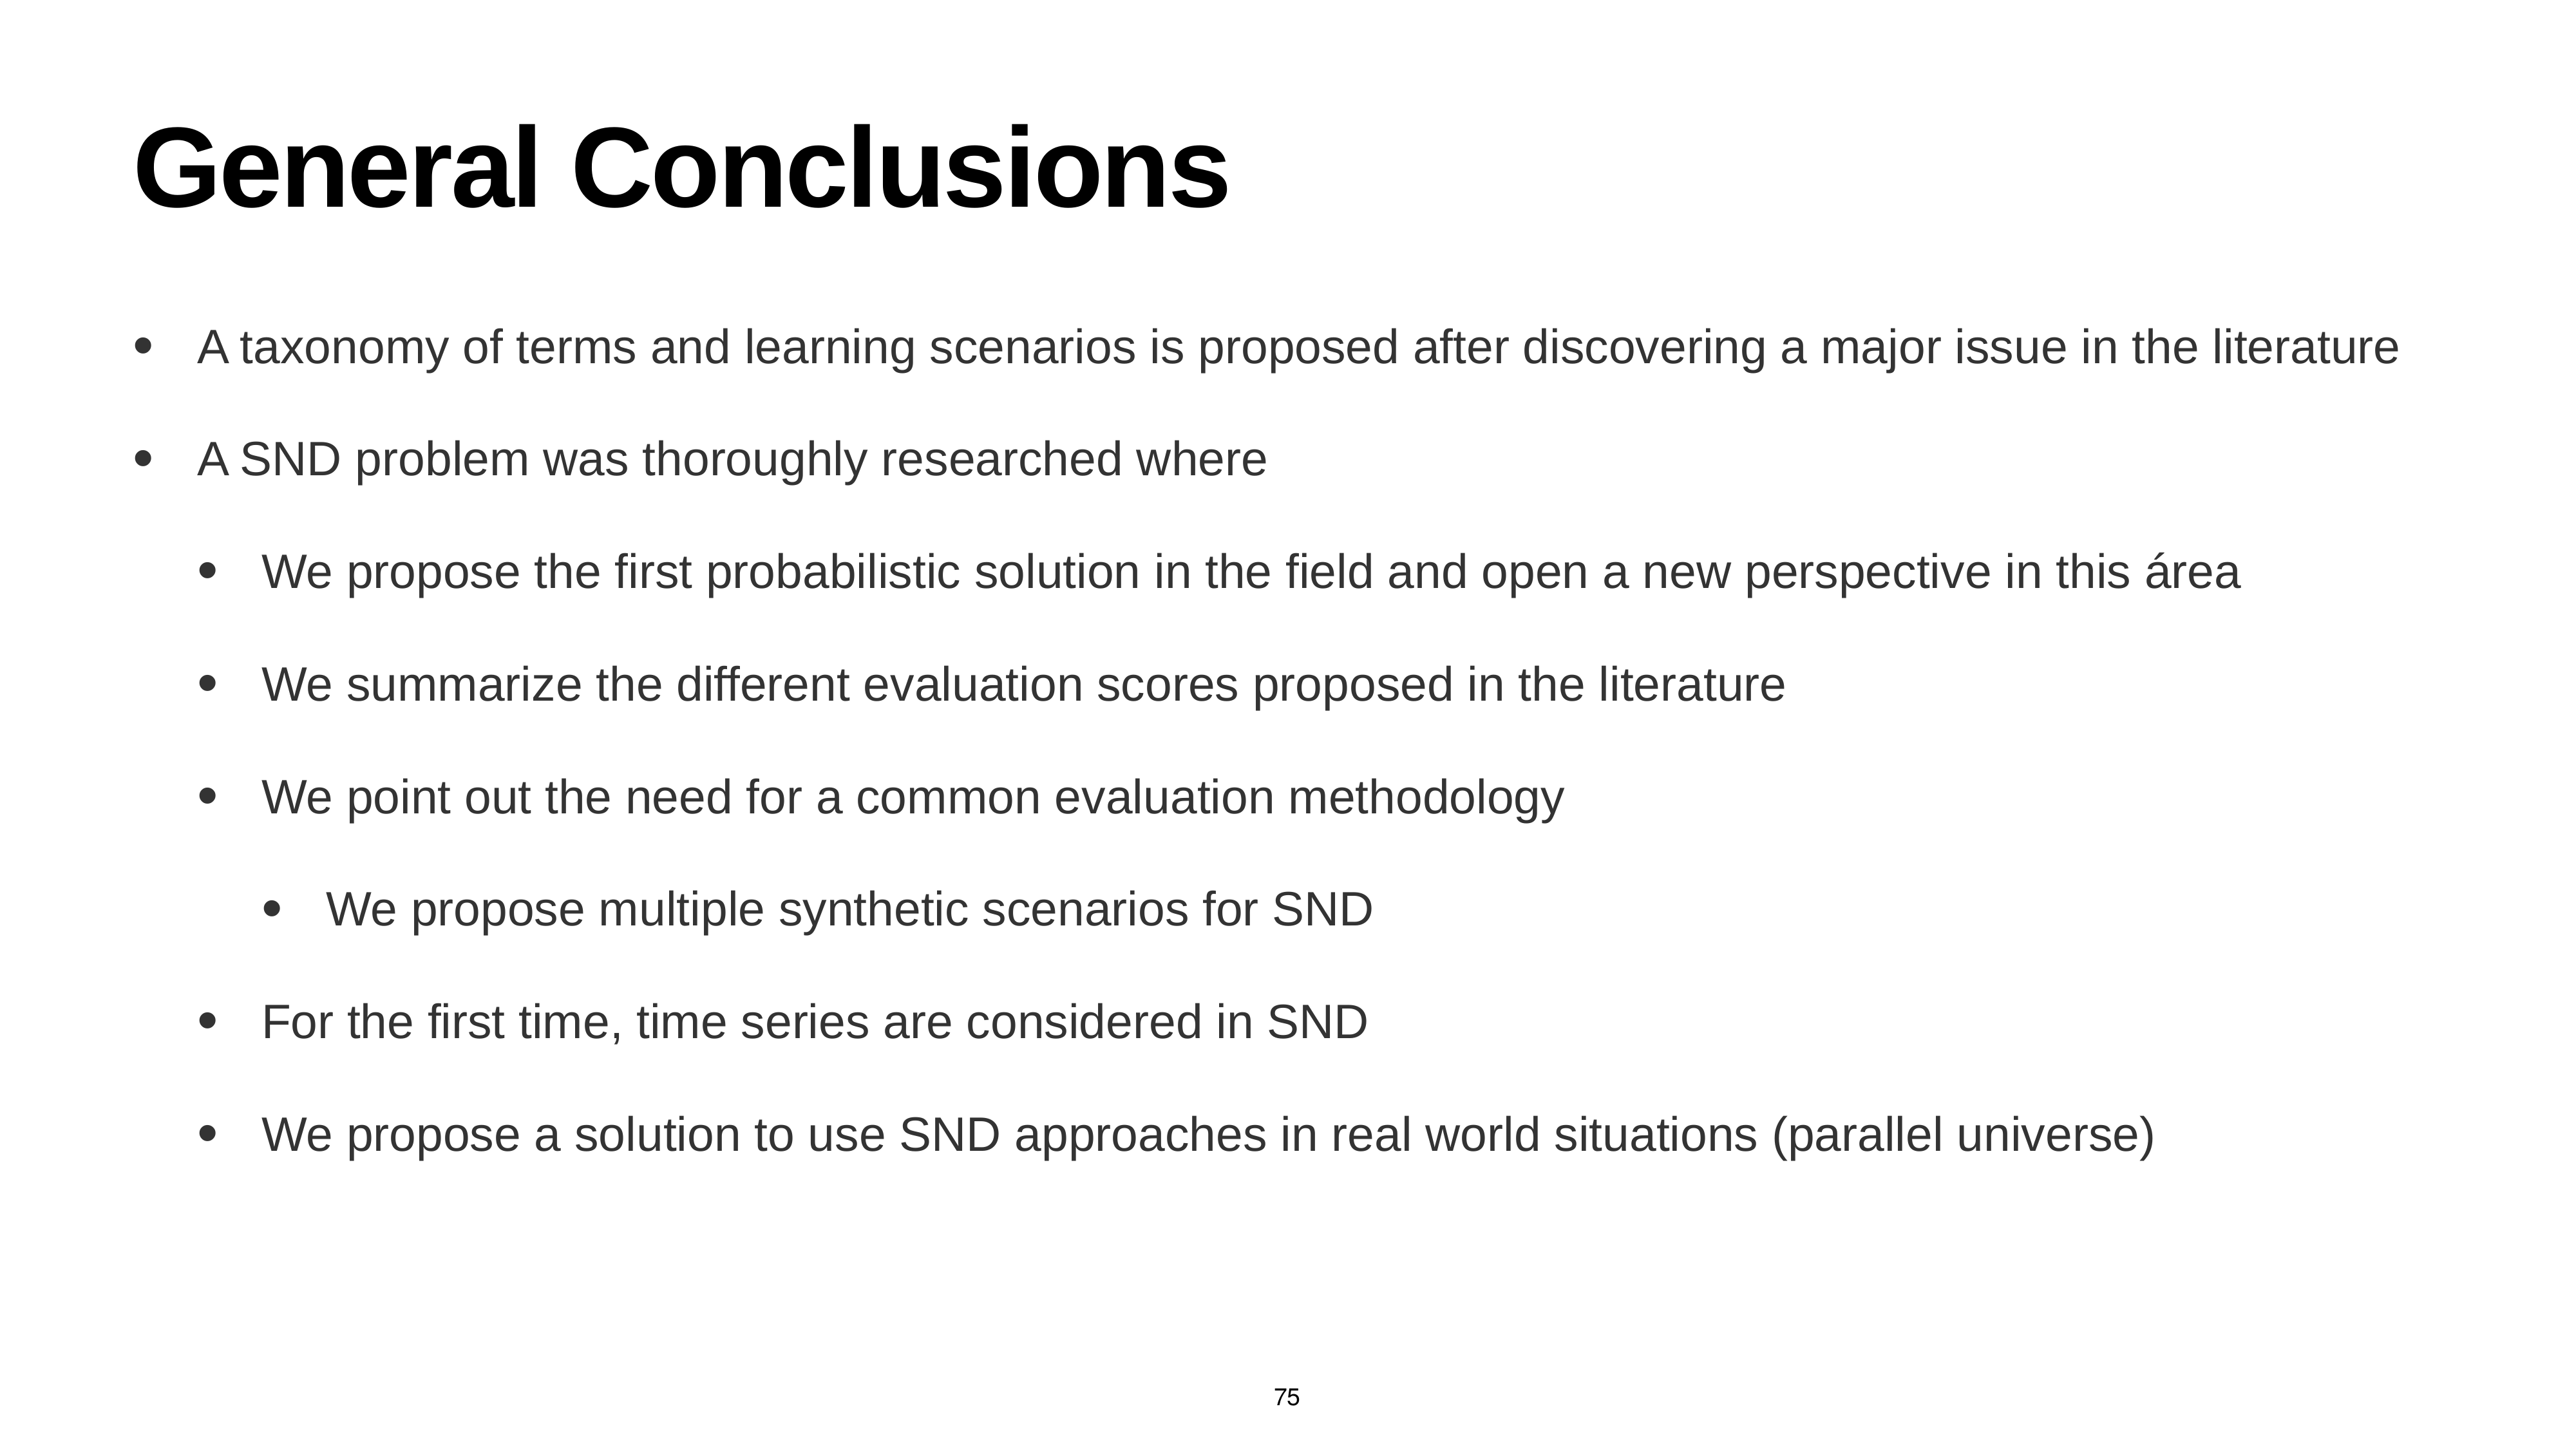

# General Conclusions
A taxonomy of terms and learning scenarios is proposed after discovering a major issue in the literature
A SND problem was thoroughly researched where
We propose the first probabilistic solution in the field and open a new perspective in this área
We summarize the different evaluation scores proposed in the literature
We point out the need for a common evaluation methodology
We propose multiple synthetic scenarios for SND
For the first time, time series are considered in SND
We propose a solution to use SND approaches in real world situations (parallel universe)

75